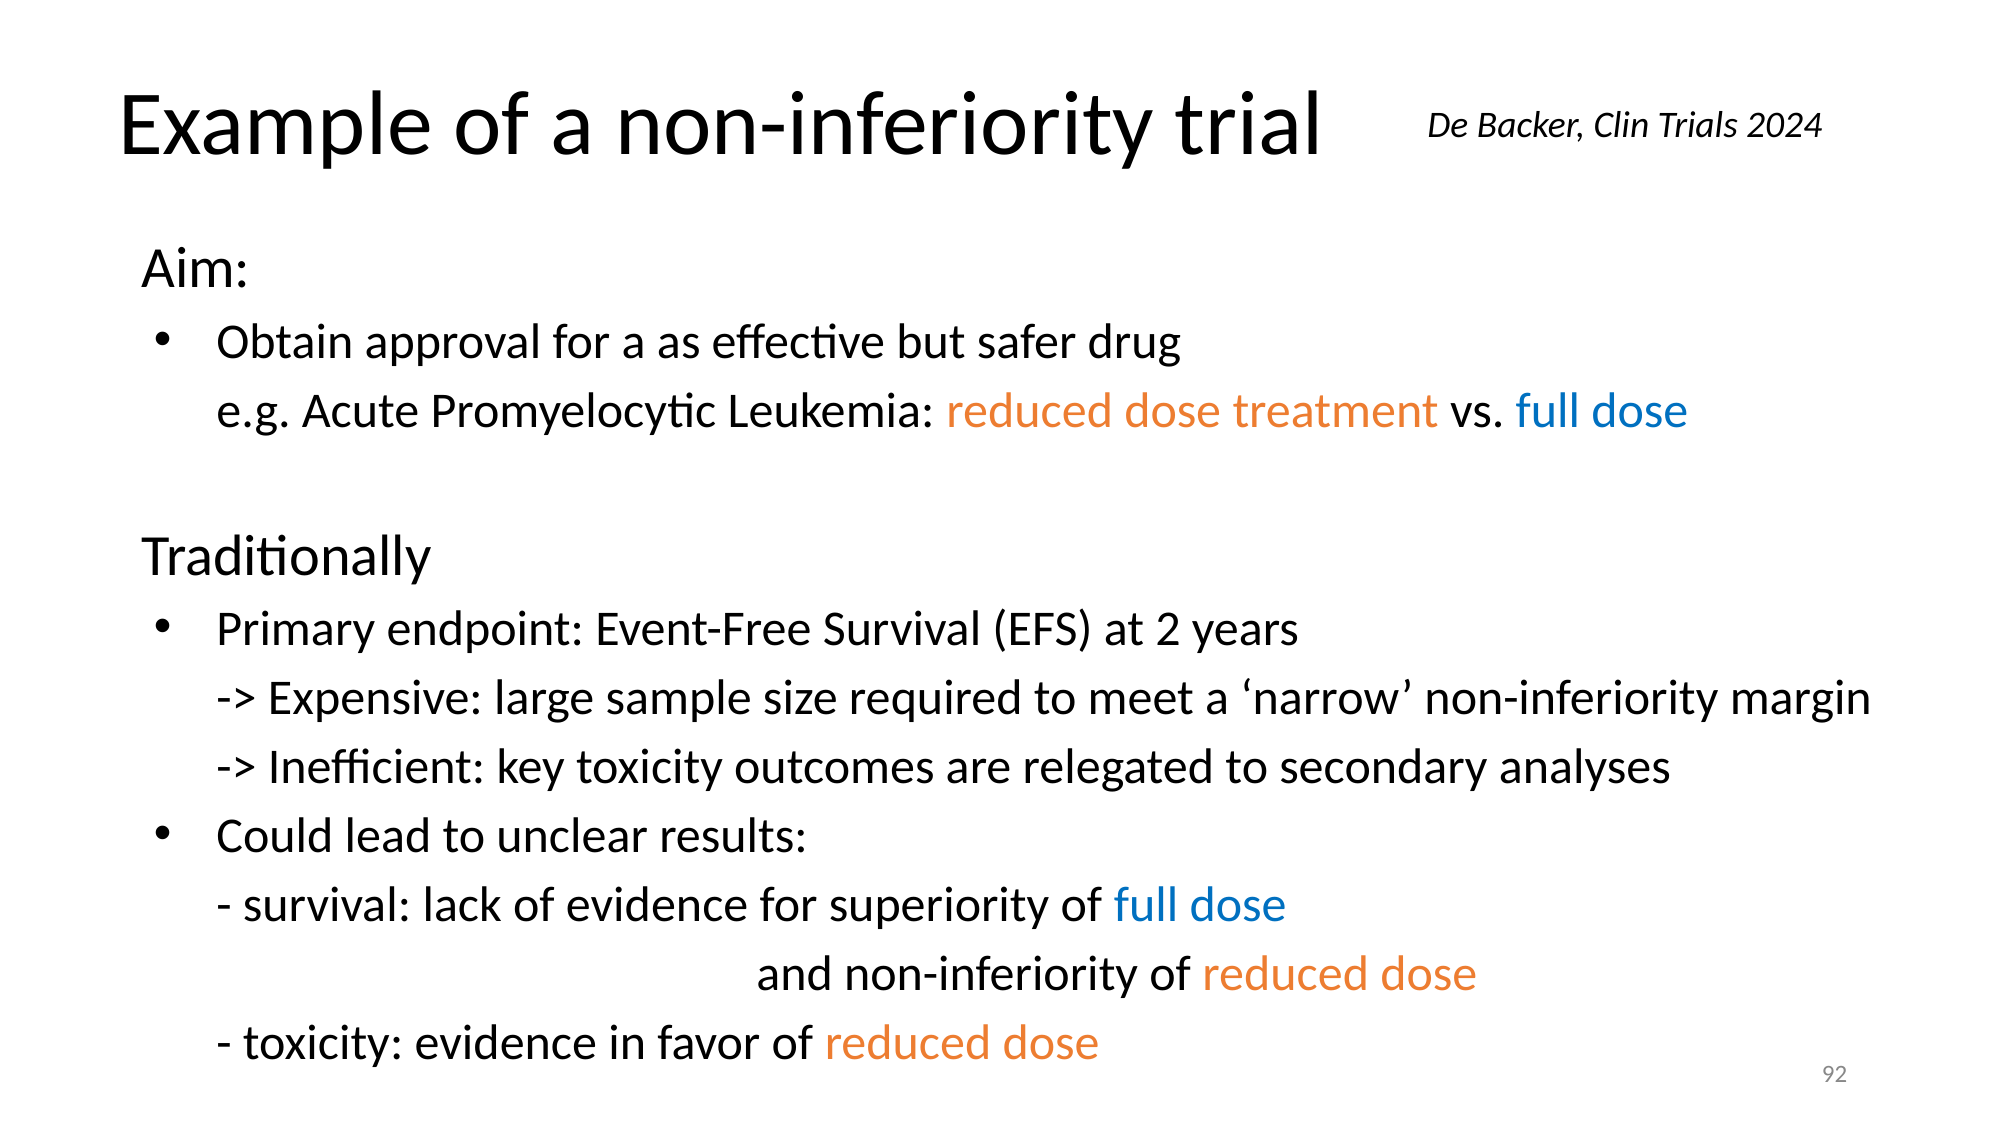

Example of a non-inferiority trial
De Backer, Clin Trials 2024
Aim:
Obtain approval for a as effective but safer drug
e.g. Acute Promyelocytic Leukemia: reduced dose treatment vs. full dose

Traditionally
Primary endpoint: Event-Free Survival (EFS) at 2 years
-> Expensive: large sample size required to meet a ‘narrow’ non-inferiority margin
-> Inefficient: key toxicity outcomes are relegated to secondary analyses
Could lead to unclear results:
- survival: lack of evidence for superiority of full dose
                                                and non-inferiority of reduced dose
- toxicity: evidence in favor of reduced dose
92